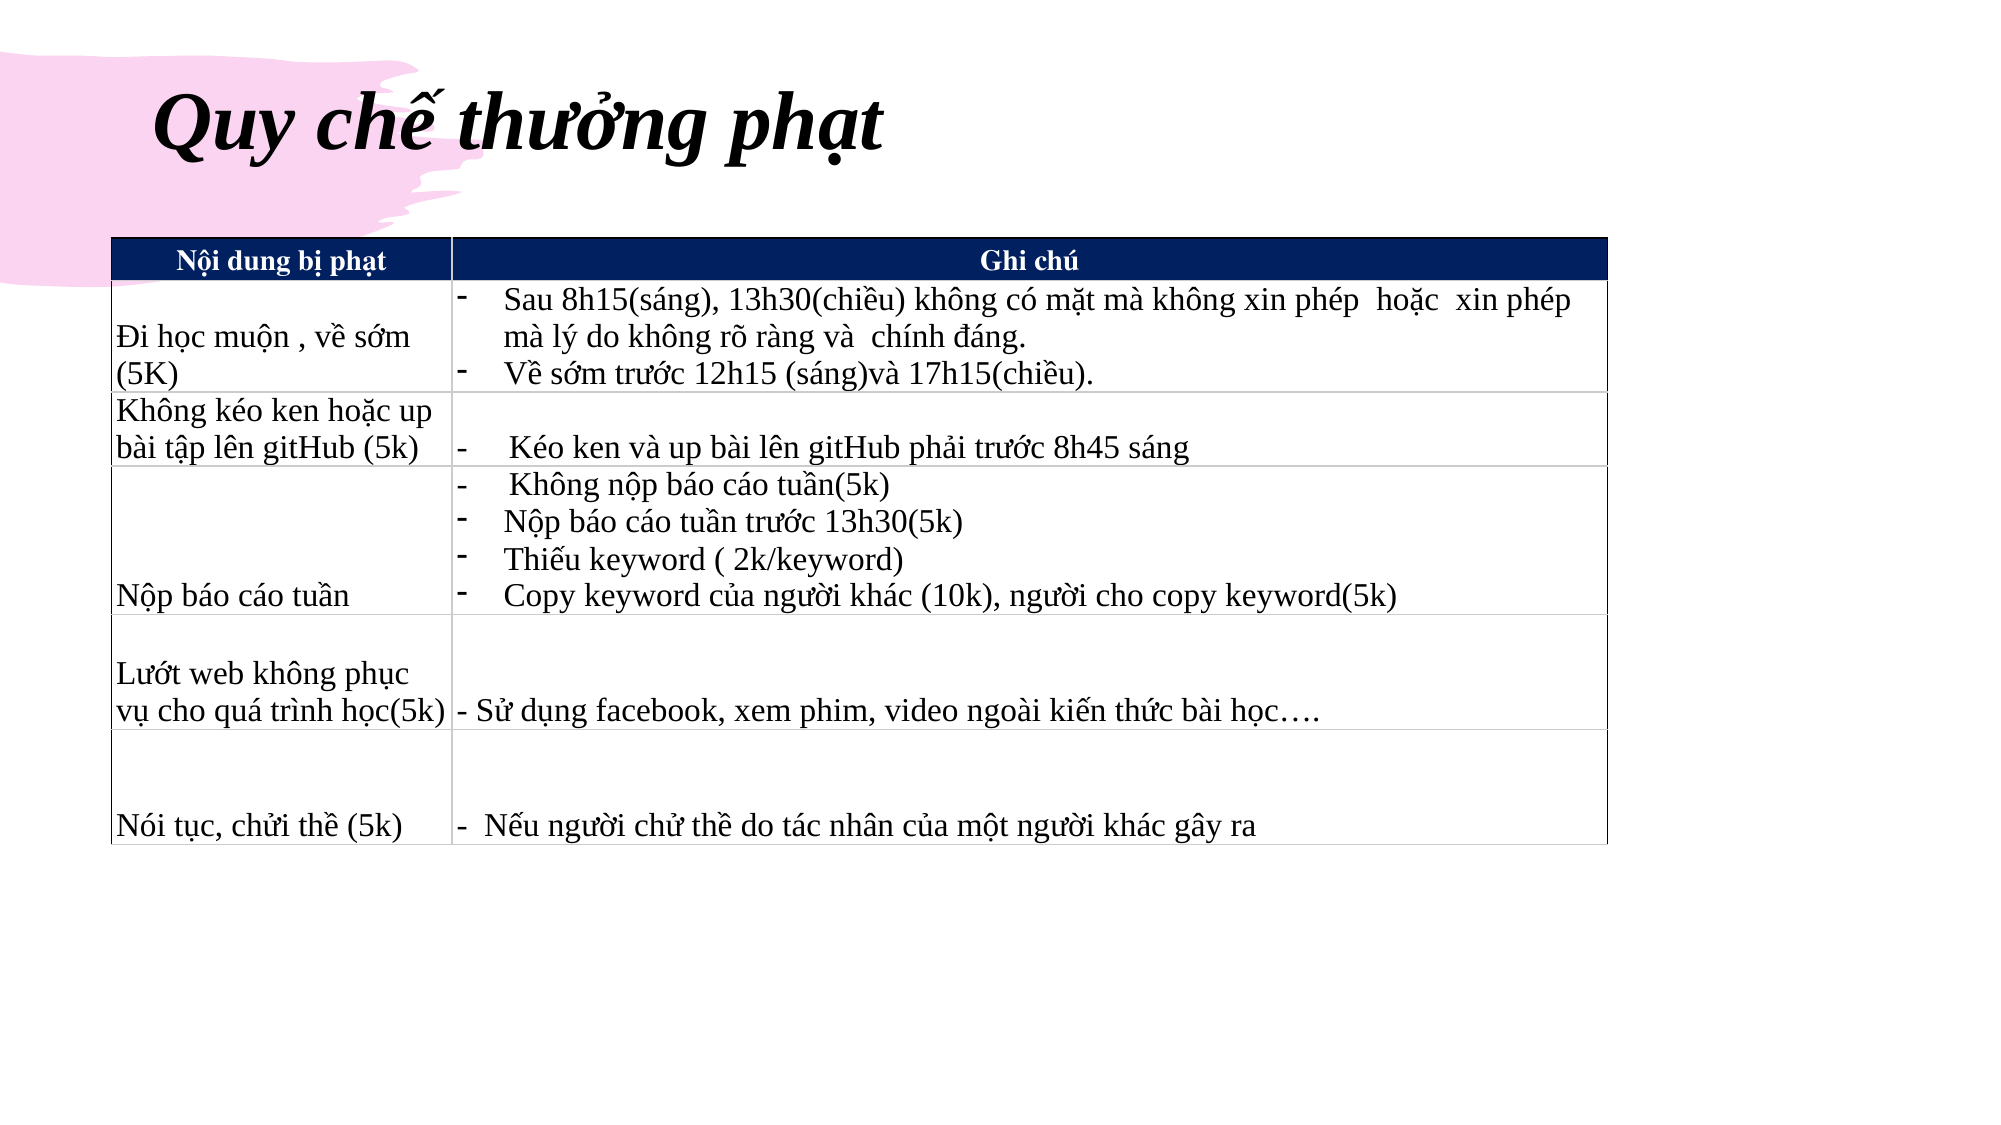

# Quy chế thưởng phạt
| Nội dung bị phạt | Ghi chú |
| --- | --- |
| Đi học muộn , về sớm (5K) | Sau 8h15(sáng), 13h30(chiều) không có mặt mà không xin phép hoặc xin phép mà lý do không rõ ràng và chính đáng. Về sớm trước 12h15 (sáng)và 17h15(chiều). |
| Không kéo ken hoặc up bài tập lên gitHub (5k) | - Kéo ken và up bài lên gitHub phải trước 8h45 sáng |
| Nộp báo cáo tuần | - Không nộp báo cáo tuần(5k) Nộp báo cáo tuần trước 13h30(5k) Thiếu keyword ( 2k/keyword) Copy keyword của người khác (10k), người cho copy keyword(5k) |
| Lướt web không phục vụ cho quá trình học(5k) | - Sử dụng facebook, xem phim, video ngoài kiến thức bài học…. |
| Nói tục, chửi thề (5k) | - Nếu người chử thề do tác nhân của một người khác gây ra |